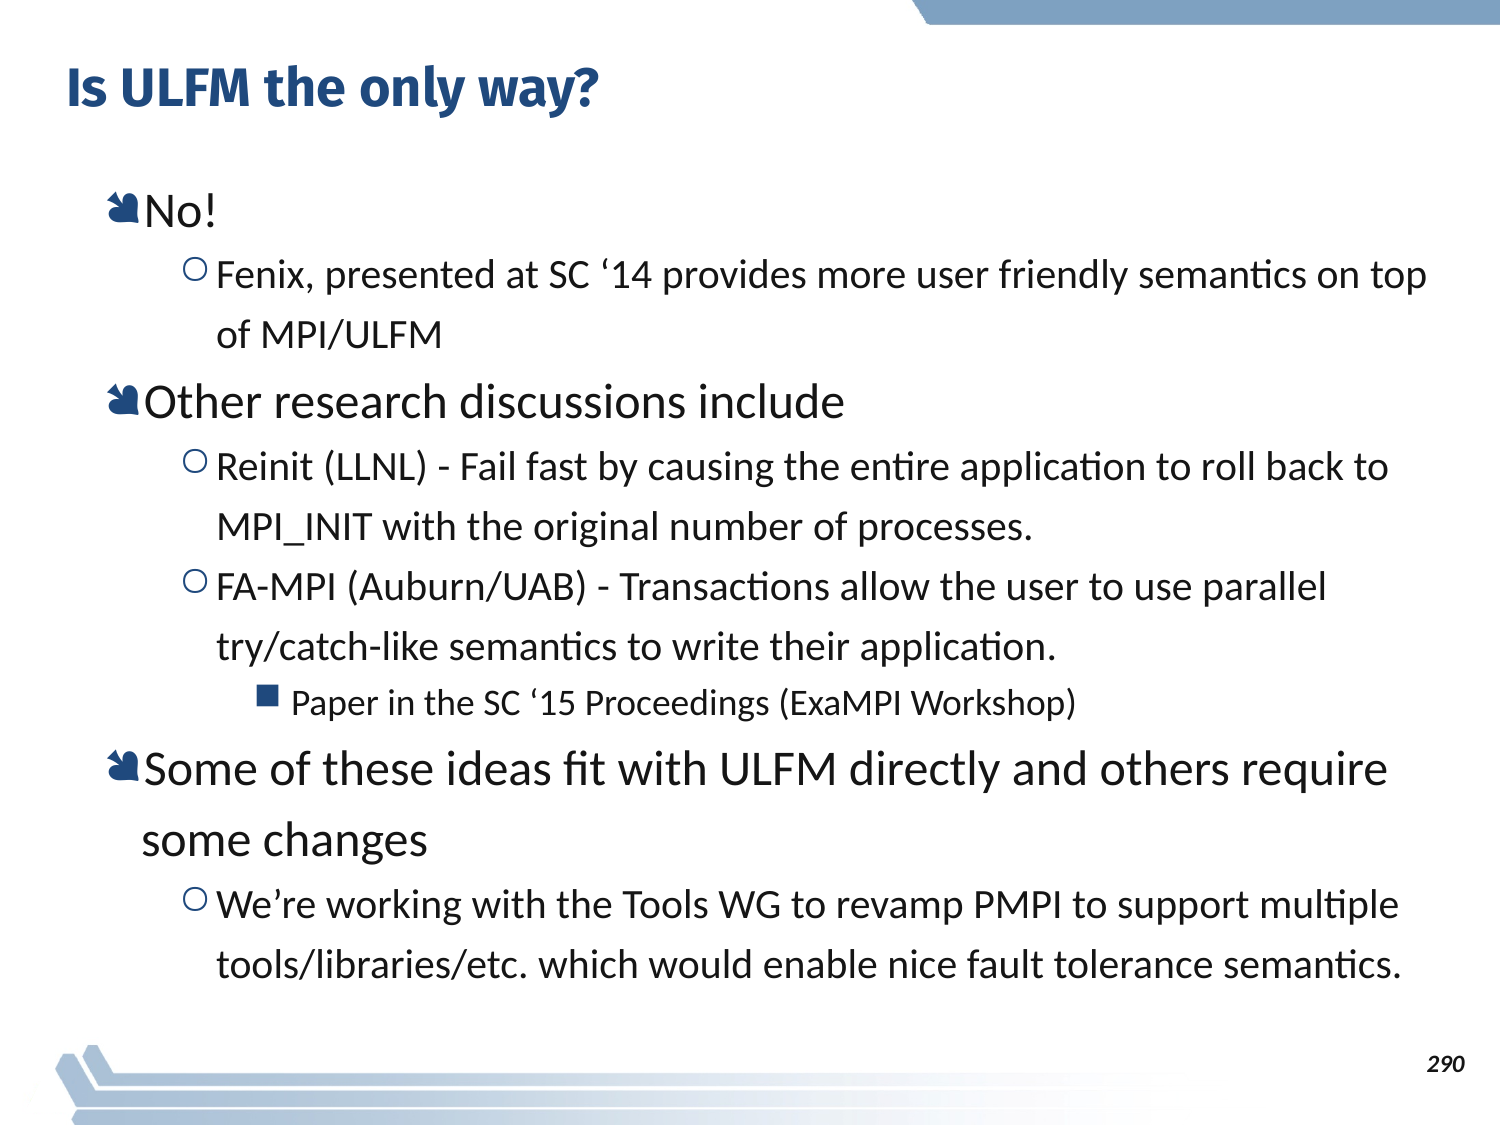

# Is ULFM the only way?
No!
Fenix, presented at SC ‘14 provides more user friendly semantics on top of MPI/ULFM
Other research discussions include
Reinit (LLNL) - Fail fast by causing the entire application to roll back to MPI_INIT with the original number of processes.
FA-MPI (Auburn/UAB) - Transactions allow the user to use parallel try/catch-like semantics to write their application.
Paper in the SC ‘15 Proceedings (ExaMPI Workshop)
Some of these ideas fit with ULFM directly and others require some changes
We’re working with the Tools WG to revamp PMPI to support multiple tools/libraries/etc. which would enable nice fault tolerance semantics.
290